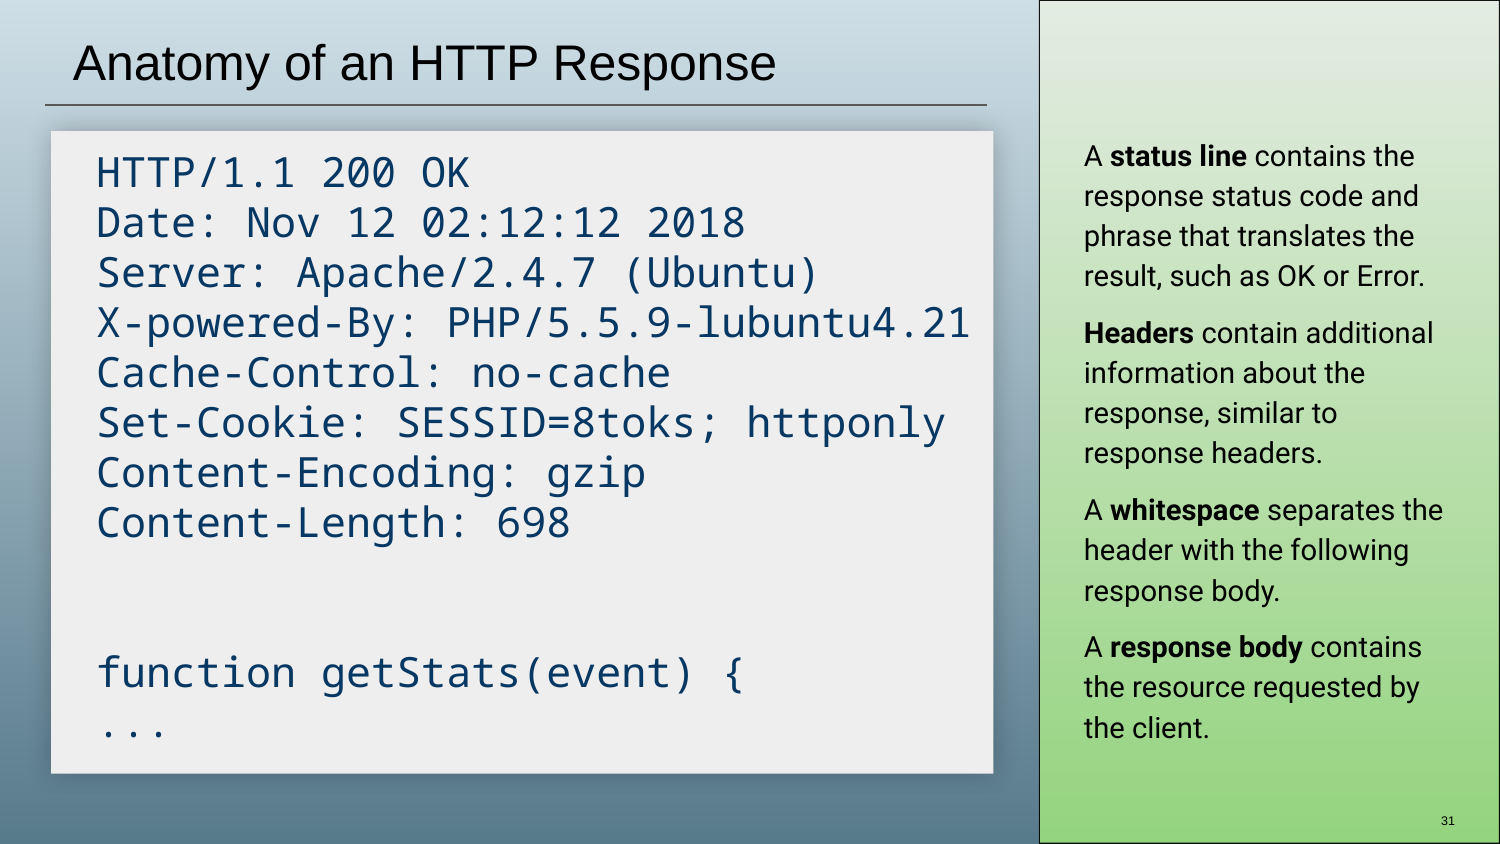

# Anatomy of an HTTP Response

A status line contains the response status code and phrase that translates the result, such as OK or Error.
Headers contain additional information about the response, similar to response headers.
A whitespace separates the header with the following response body.
A response body contains the resource requested by the client.
HTTP/1.1 200 OK
Date: Nov 12 02:12:12 2018
Server: Apache/2.4.7 (Ubuntu)
X-powered-By: PHP/5.5.9-lubuntu4.21
Cache-Control: no-cache
Set-Cookie: SESSID=8toks; httponly
Content-Encoding: gzip
Content-Length: 698

function getStats(event) {
...
31